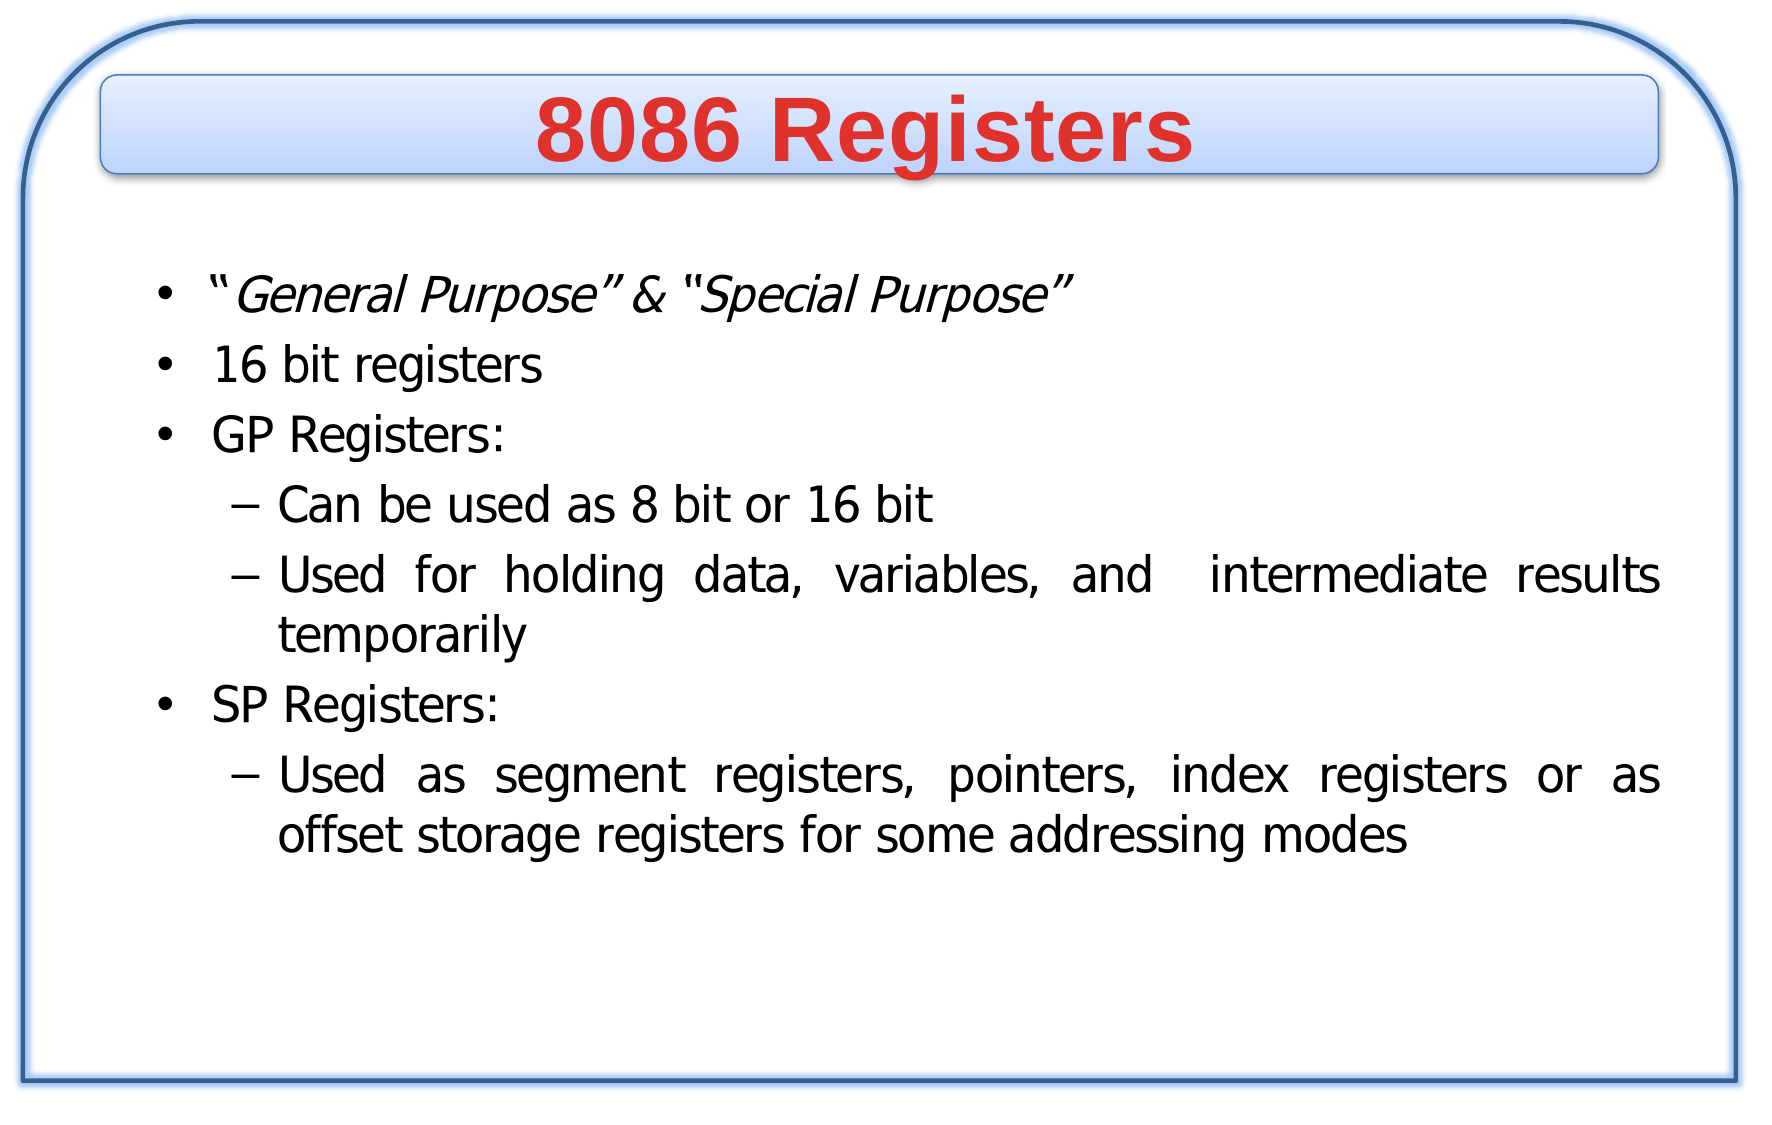

8086 Registers
“General Purpose” & “Special Purpose”
16 bit registers
GP Registers:
Can be used as 8 bit or 16 bit
Used for holding data, variables, and  intermediate results temporarily
SP Registers:
Used as segment registers, pointers, index registers or as offset storage registers for some addressing modes